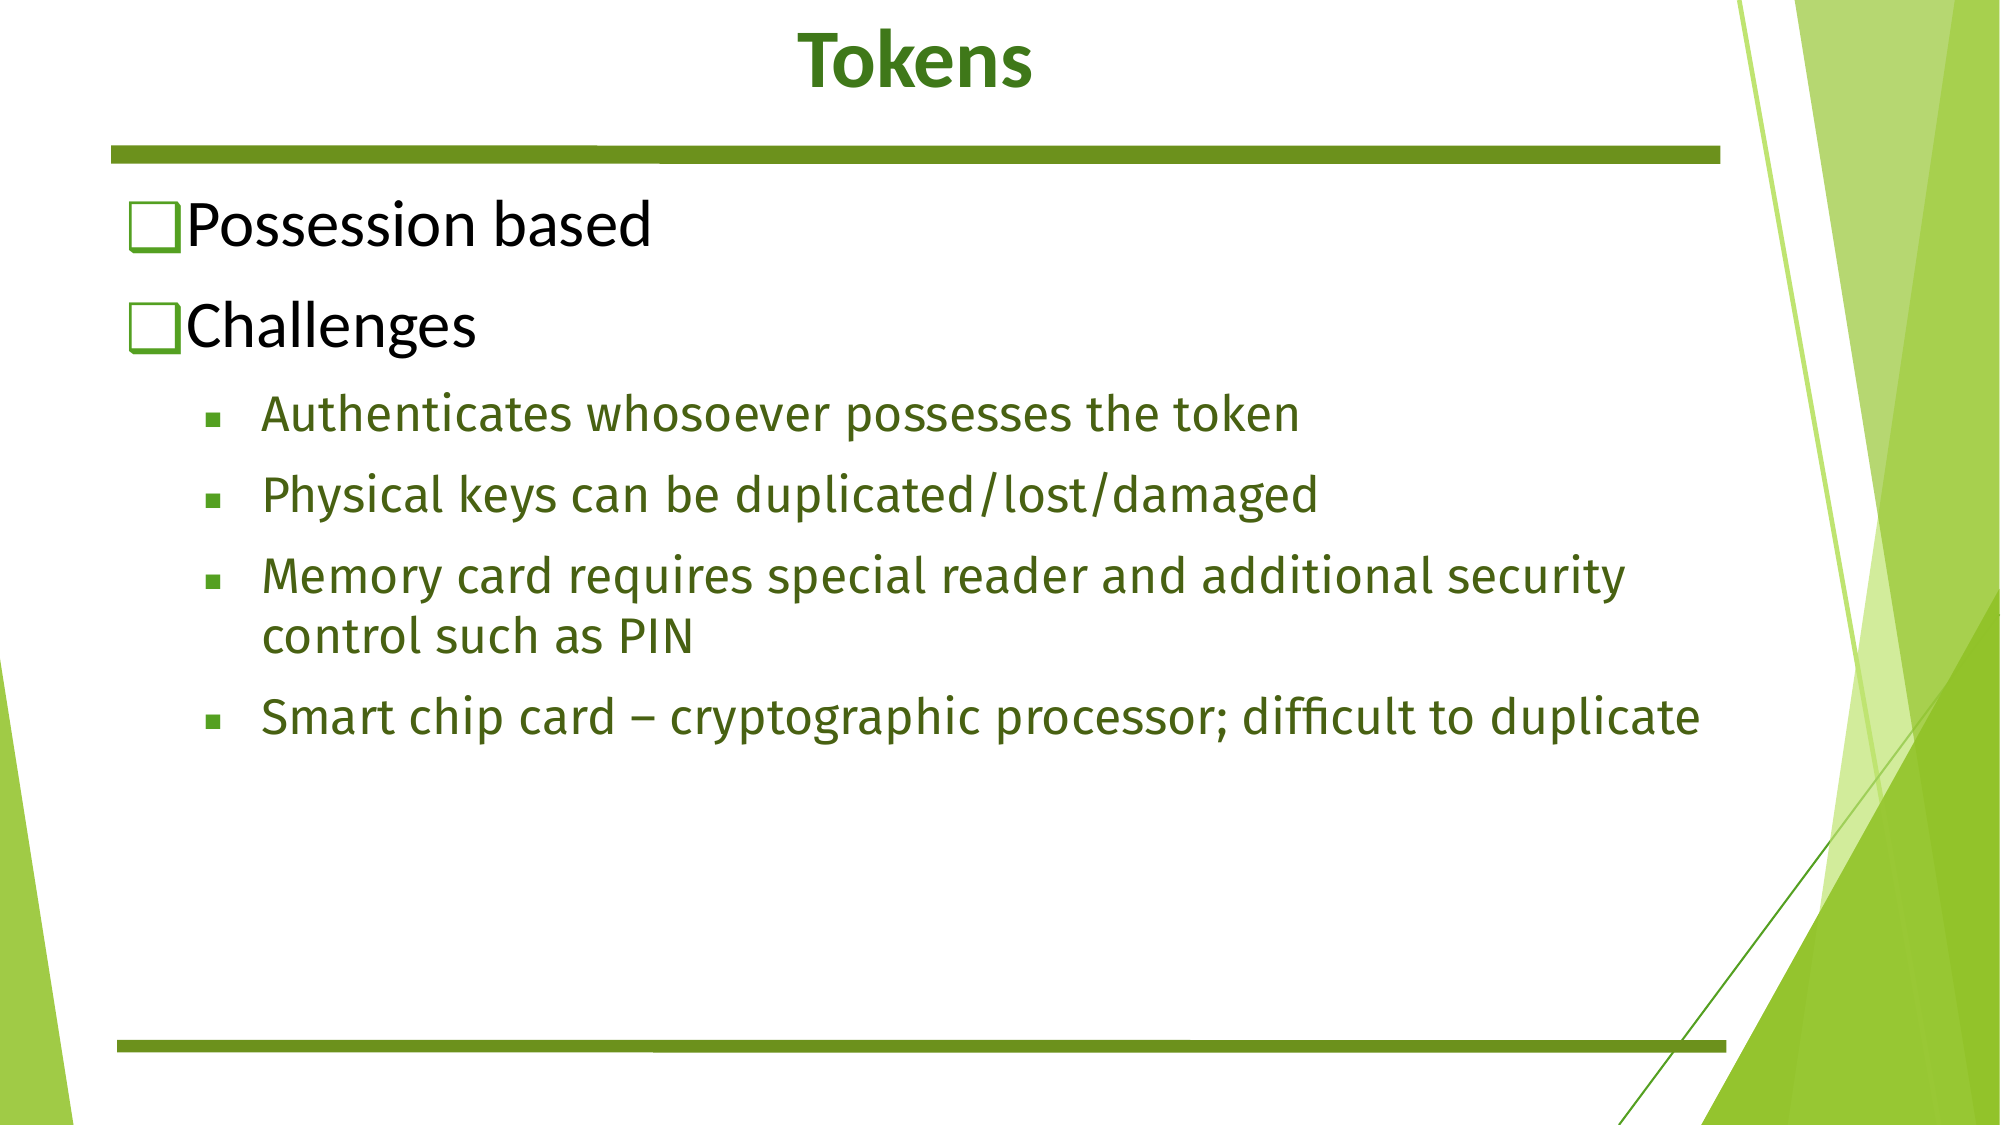

# Tokens
Possession based
Challenges
Authenticates whosoever possesses the token
Physical keys can be duplicated/lost/damaged
Memory card requires special reader and additional security control such as PIN
Smart chip card – cryptographic processor; difficult to duplicate